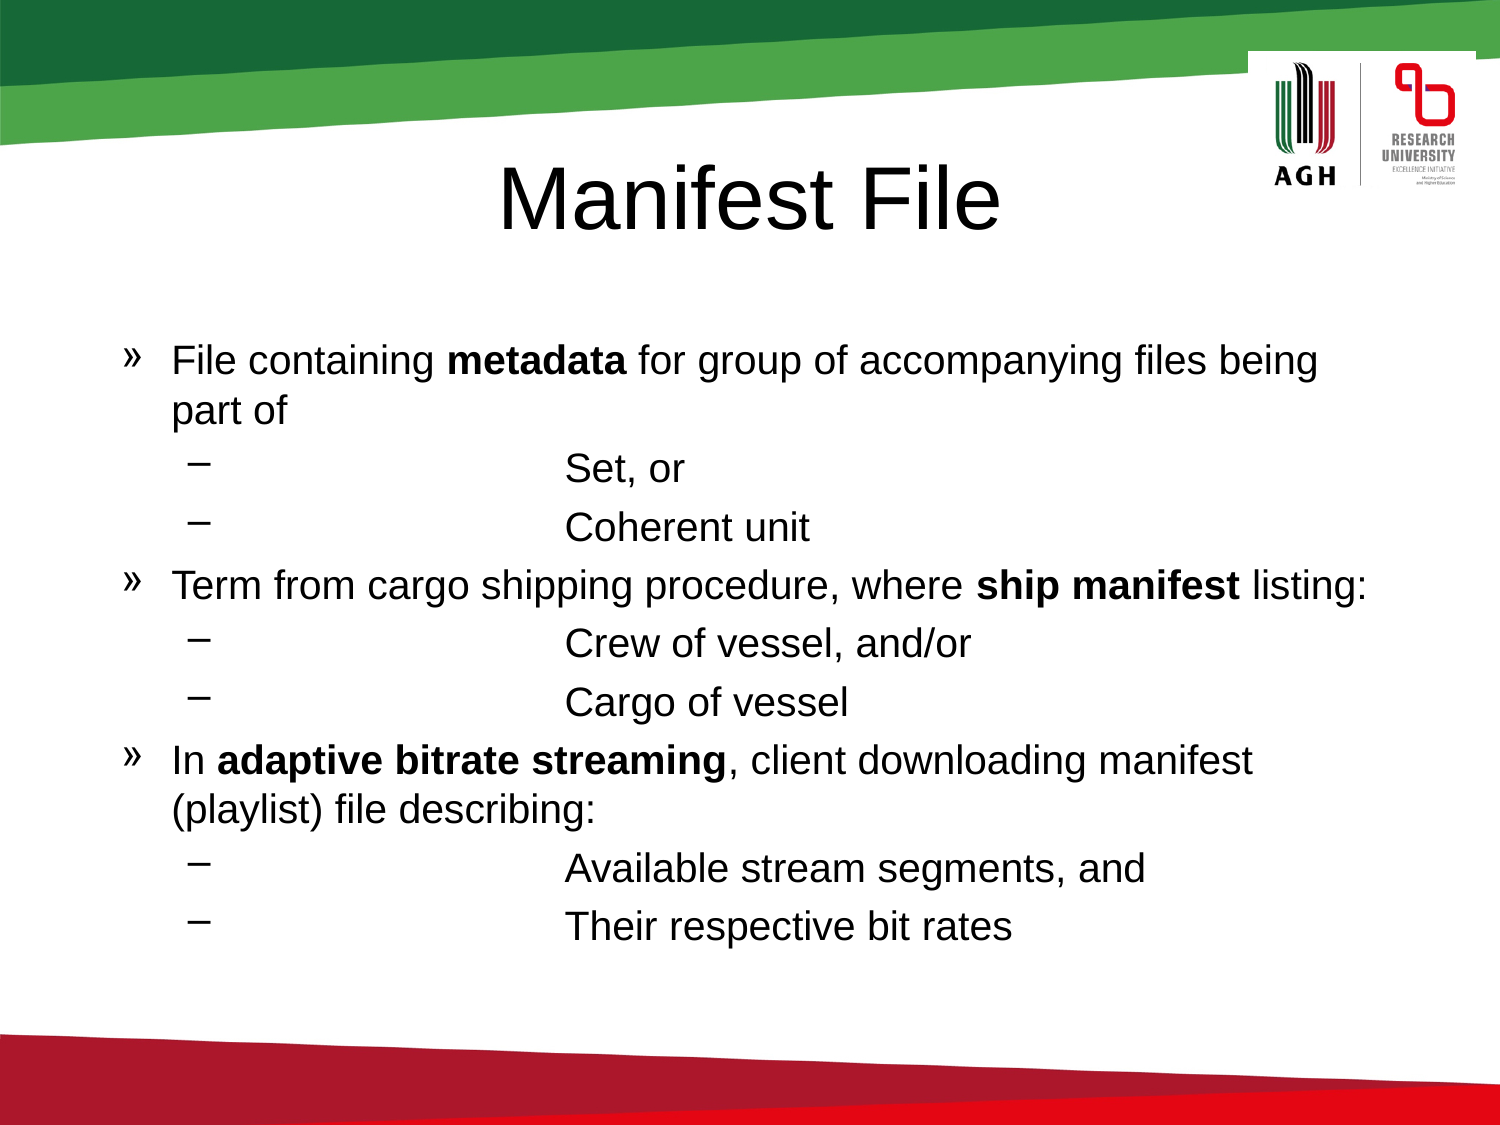

# Manifest File
File containing metadata for group of accompanying files being part of
Set, or
Coherent unit
Term from cargo shipping procedure, where ship manifest listing:
Crew of vessel, and/or
Cargo of vessel
In adaptive bitrate streaming, client downloading manifest (playlist) file describing:
Available stream segments, and
Their respective bit rates